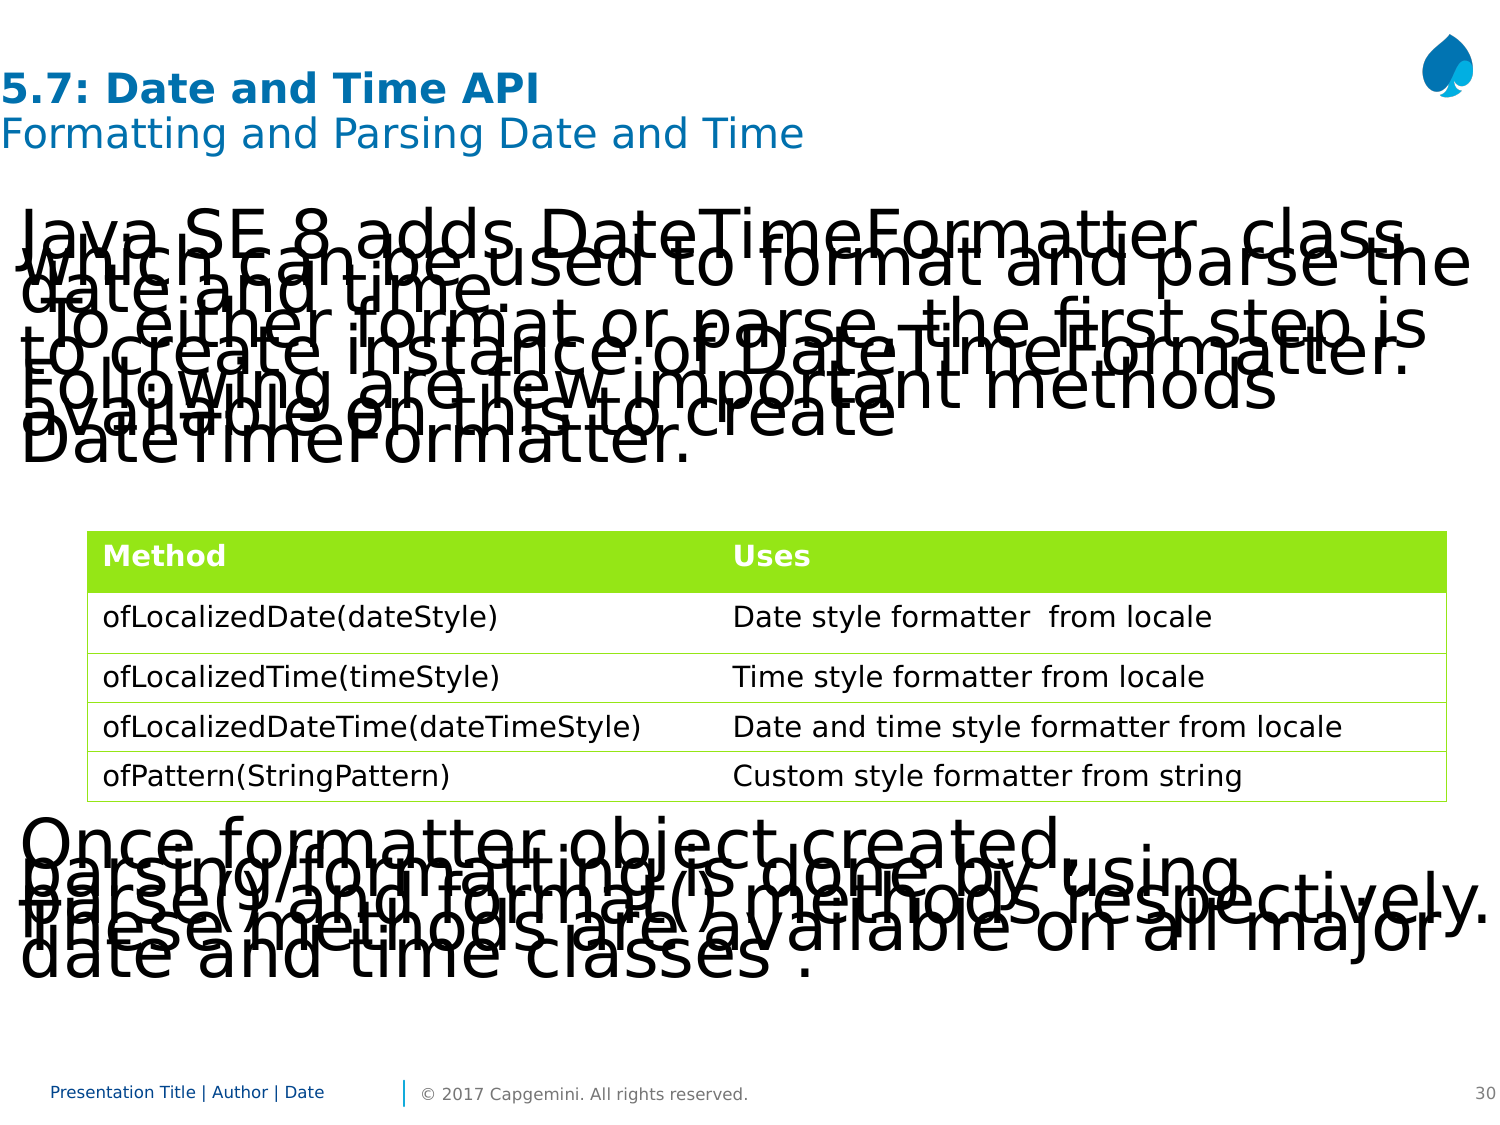

5.7: Date and Time API
Formatting and Parsing Date and Time
Java SE 8 adds DateTimeFormatter  class which can be used to format and parse the date and time.
 To either format or parse, the first step is to create instance of DateTimeFormatter.
Following are few important methods available on this to create DateTimeFormatter.

Once formatter object created, parsing/formatting is done by using parse() and format() methods respectively. These methods are available on all major date and time classes .
| Method | Uses |
| --- | --- |
| ofLocalizedDate(dateStyle) | Date style formatter from locale |
| ofLocalizedTime(timeStyle) | Time style formatter from locale |
| ofLocalizedDateTime(dateTimeStyle) | Date and time style formatter from locale |
| ofPattern(StringPattern) | Custom style formatter from string |